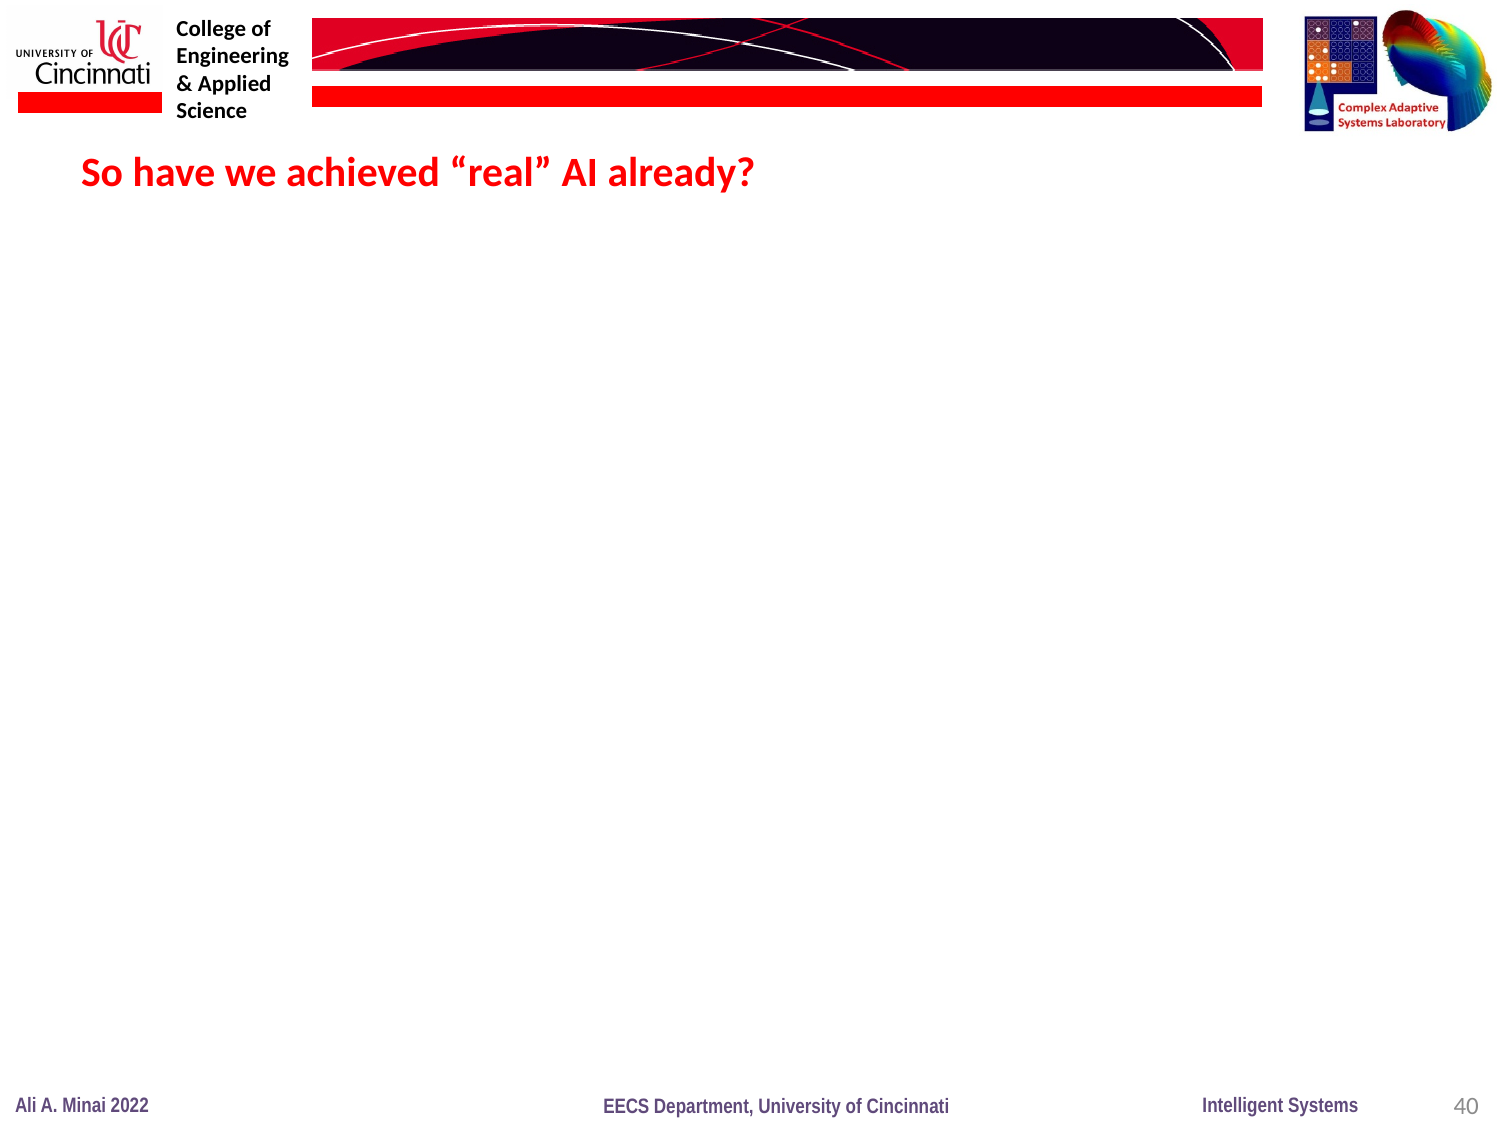

So have we achieved “real” AI already?